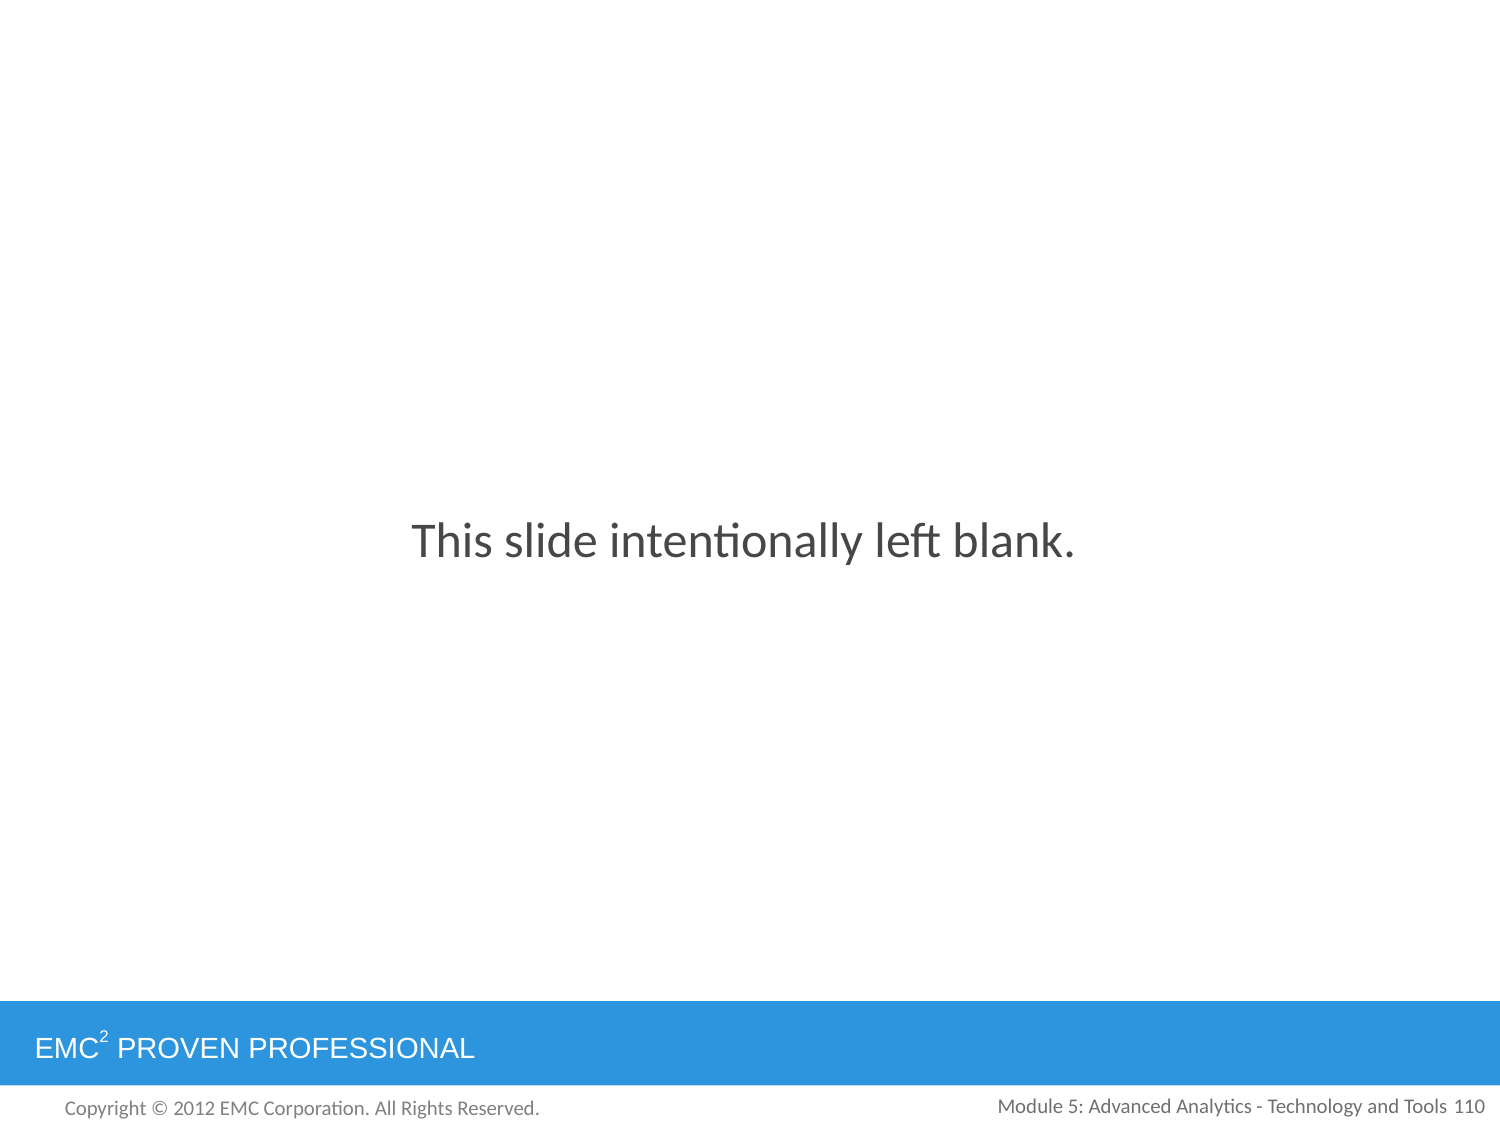

This slide intentionally left blank.
Module 5: Advanced Analytics - Technology and Tools
110